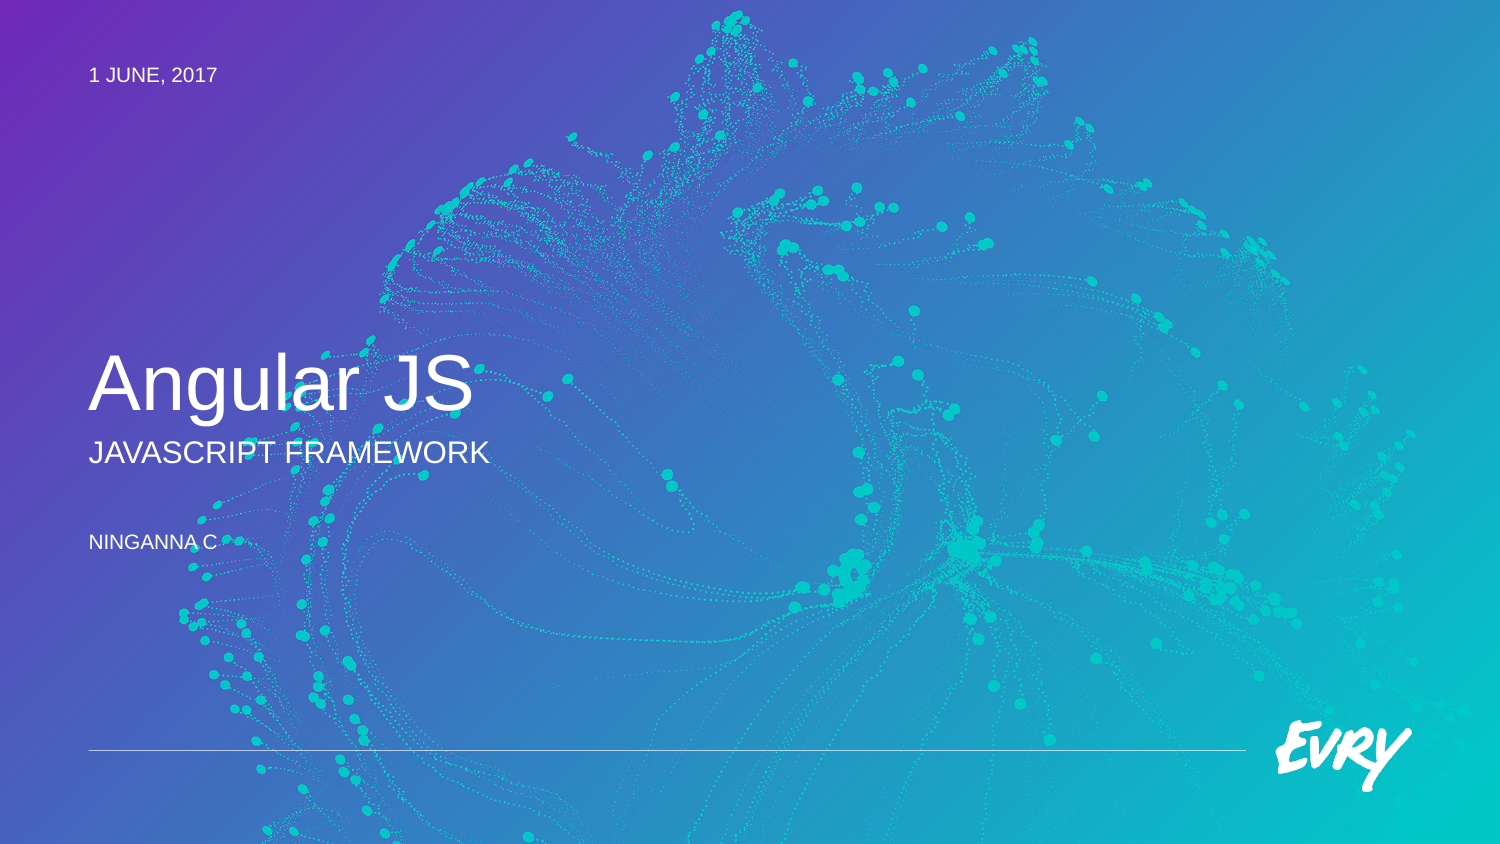

1 June, 2017
# Angular JS
JAVASCRIPT FRAMEWORK
Ninganna C